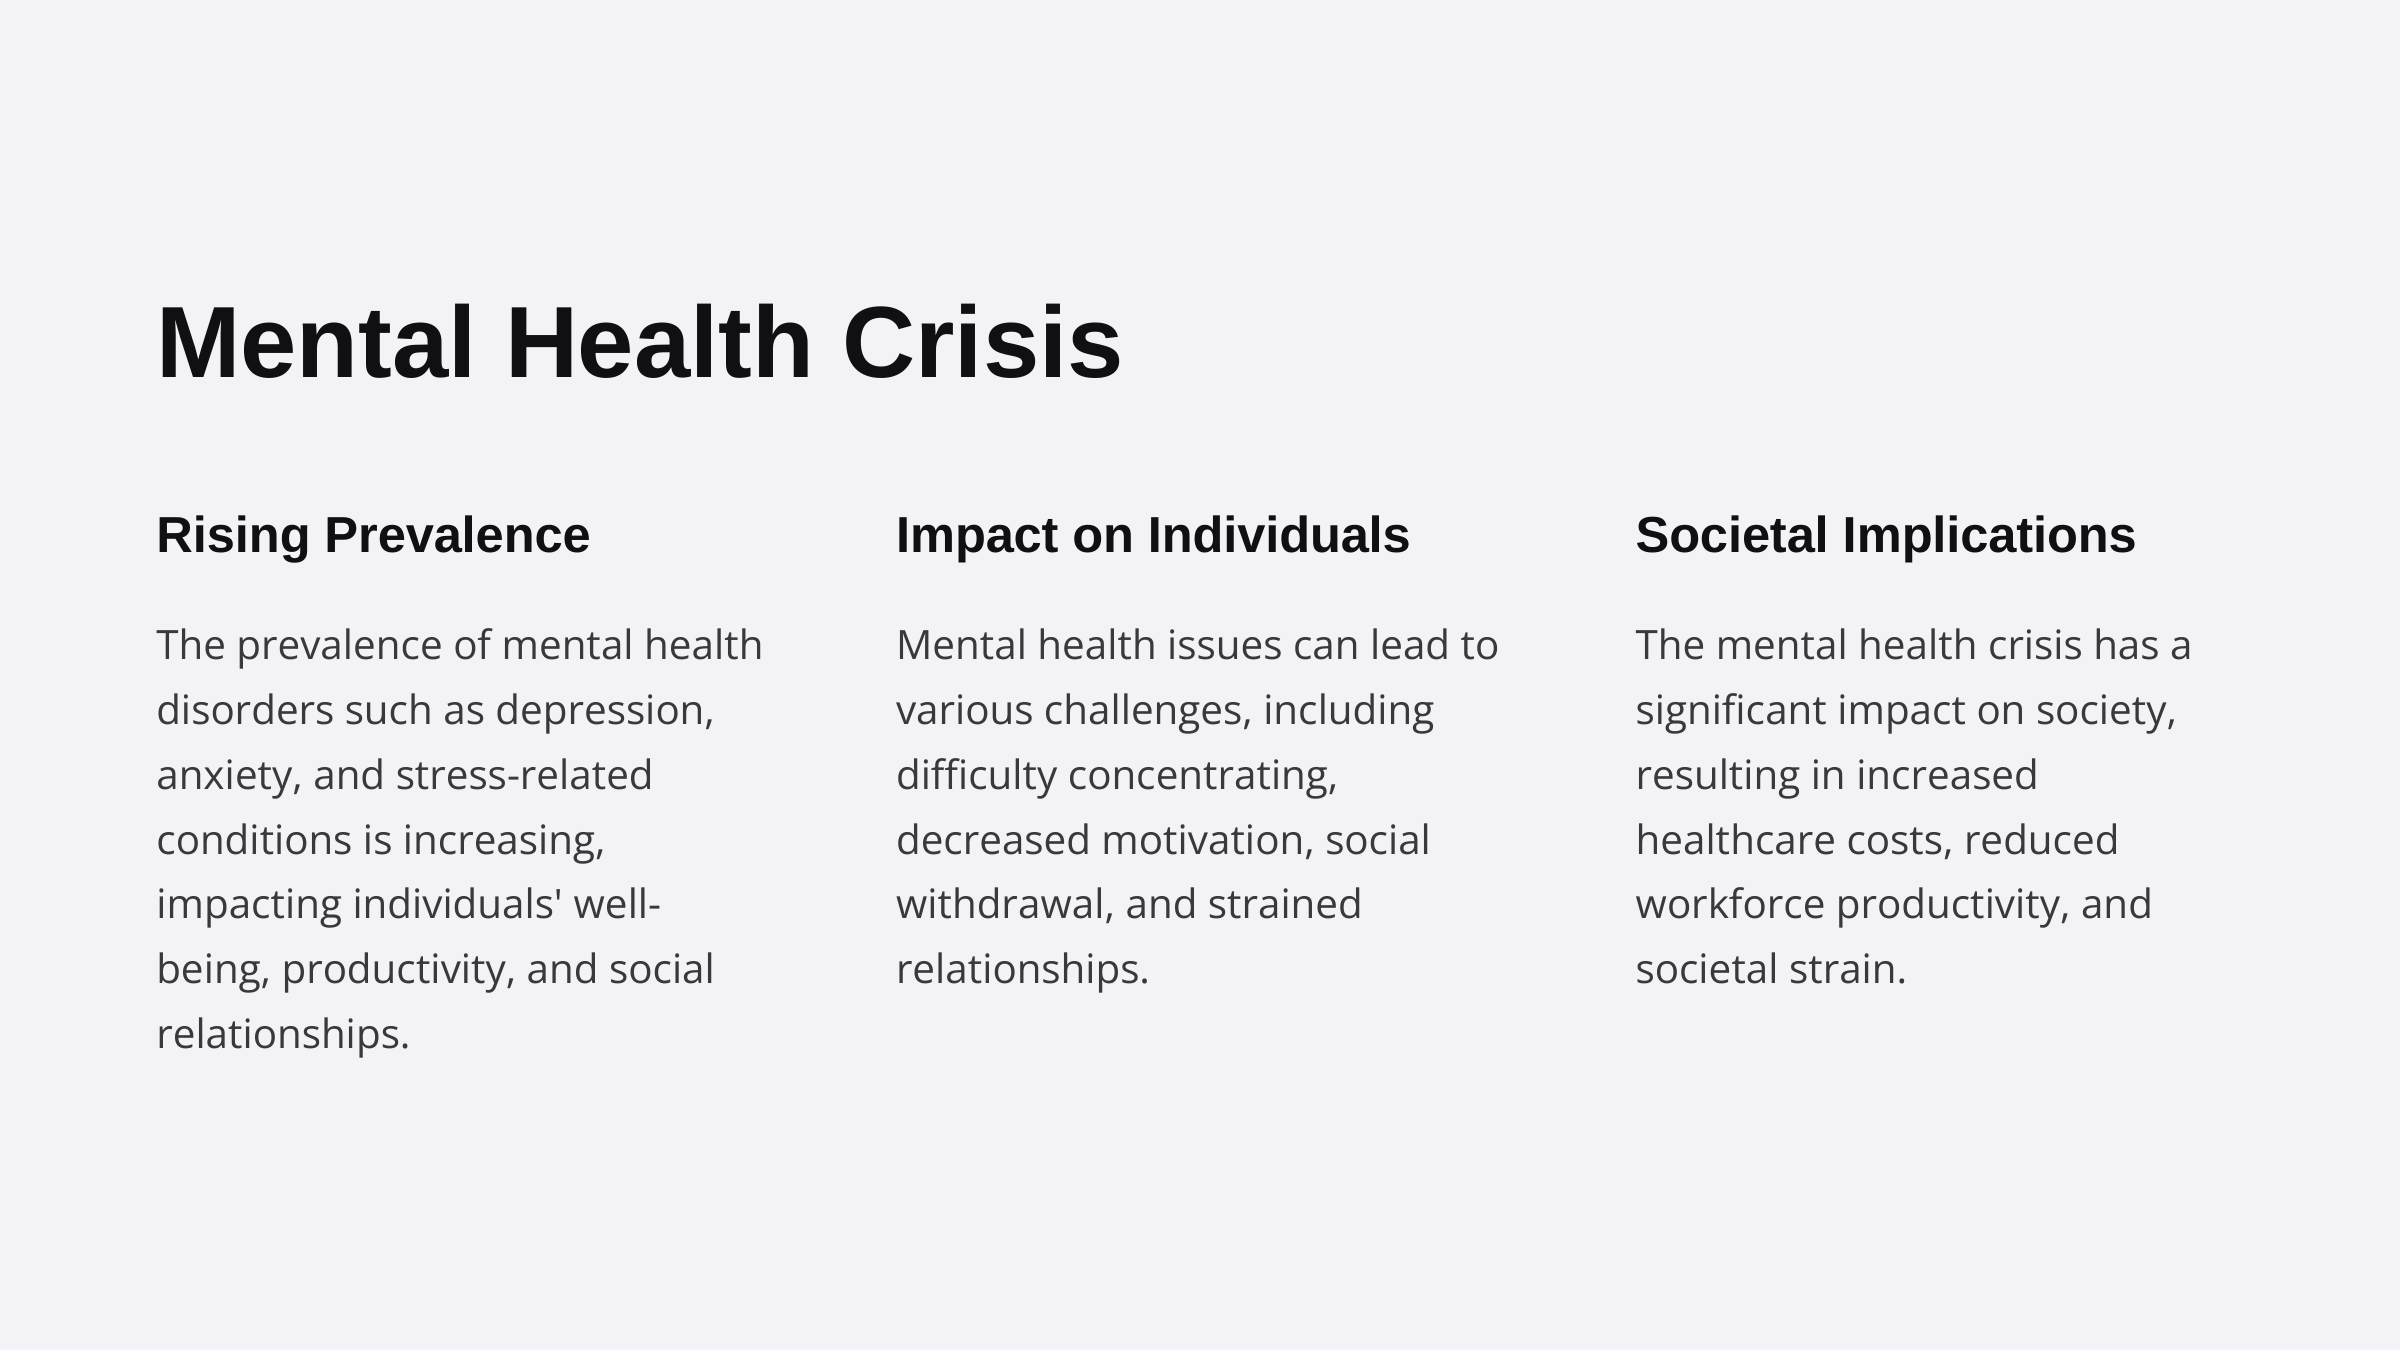

Mental Health Crisis
Rising Prevalence
Impact on Individuals
Societal Implications
The prevalence of mental health disorders such as depression, anxiety, and stress-related conditions is increasing, impacting individuals' well-being, productivity, and social relationships.
Mental health issues can lead to various challenges, including difficulty concentrating, decreased motivation, social withdrawal, and strained relationships.
The mental health crisis has a significant impact on society, resulting in increased healthcare costs, reduced workforce productivity, and societal strain.